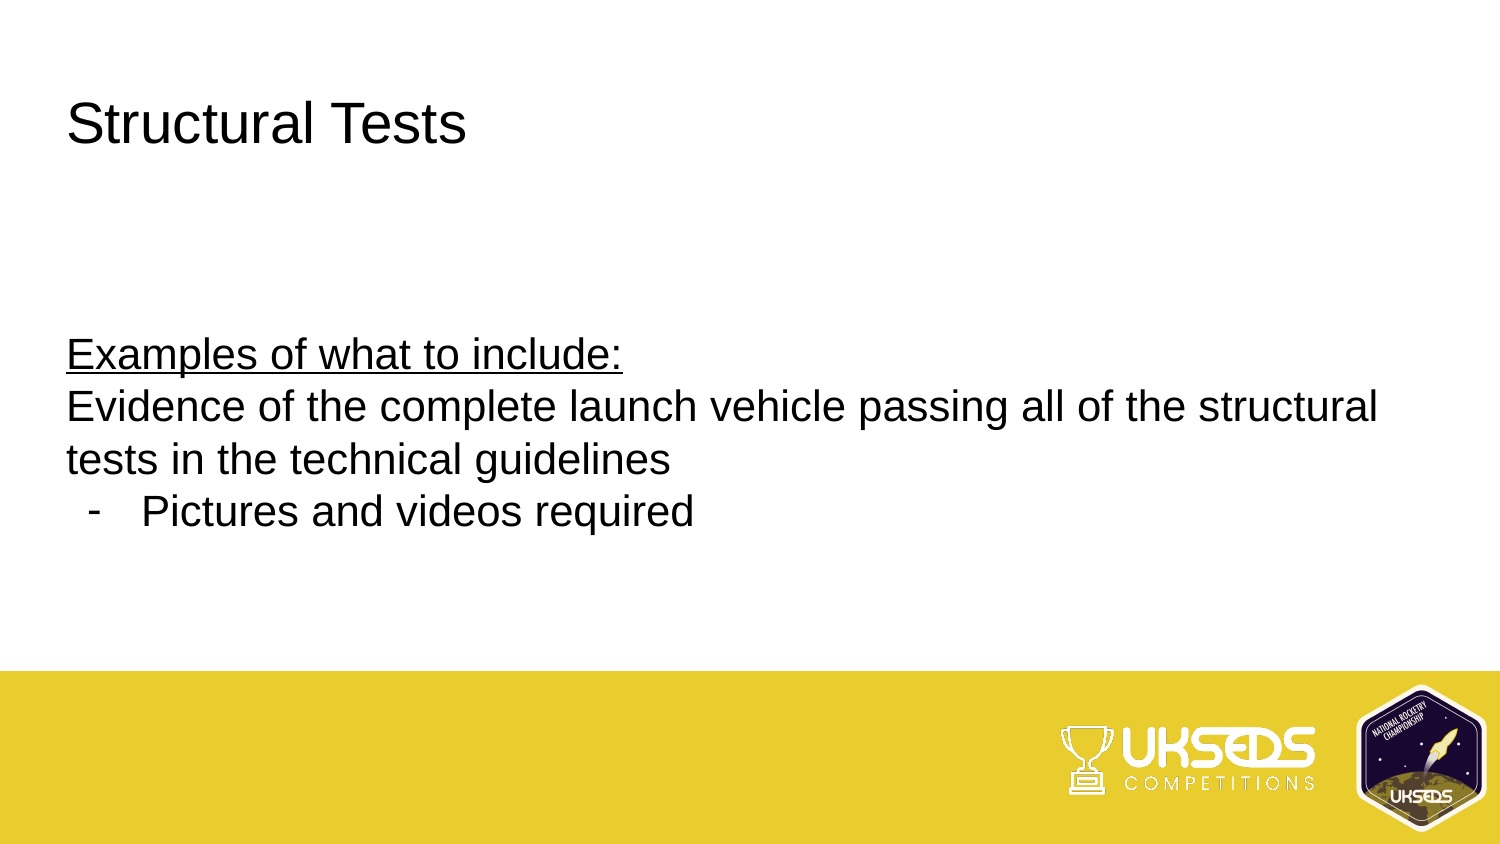

# Structural Tests
Examples of what to include:
Evidence of the complete launch vehicle passing all of the structural tests in the technical guidelines
Pictures and videos required